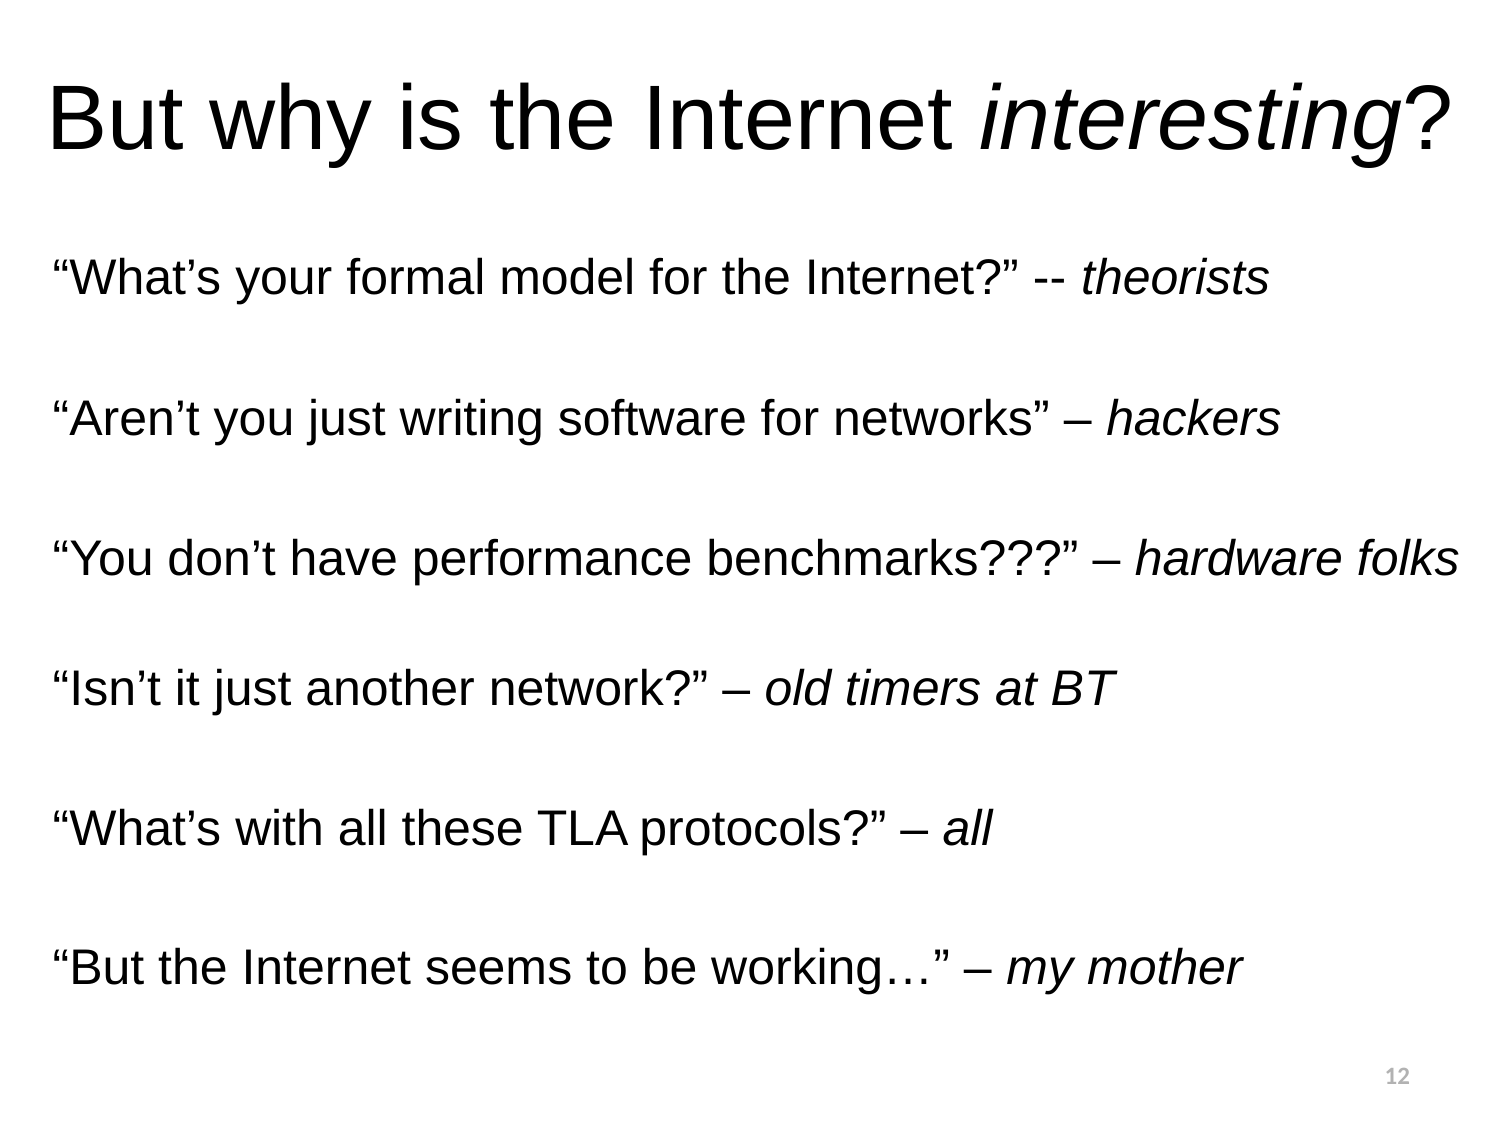

# But why is the Internet interesting?
“What’s your formal model for the Internet?” -- theorists

“Aren’t you just writing software for networks” – hackers

“You don’t have performance benchmarks???” – hardware folks
“Isn’t it just another network?” – old timers at BT

“What’s with all these TLA protocols?” – all

“But the Internet seems to be working…” – my mother

12